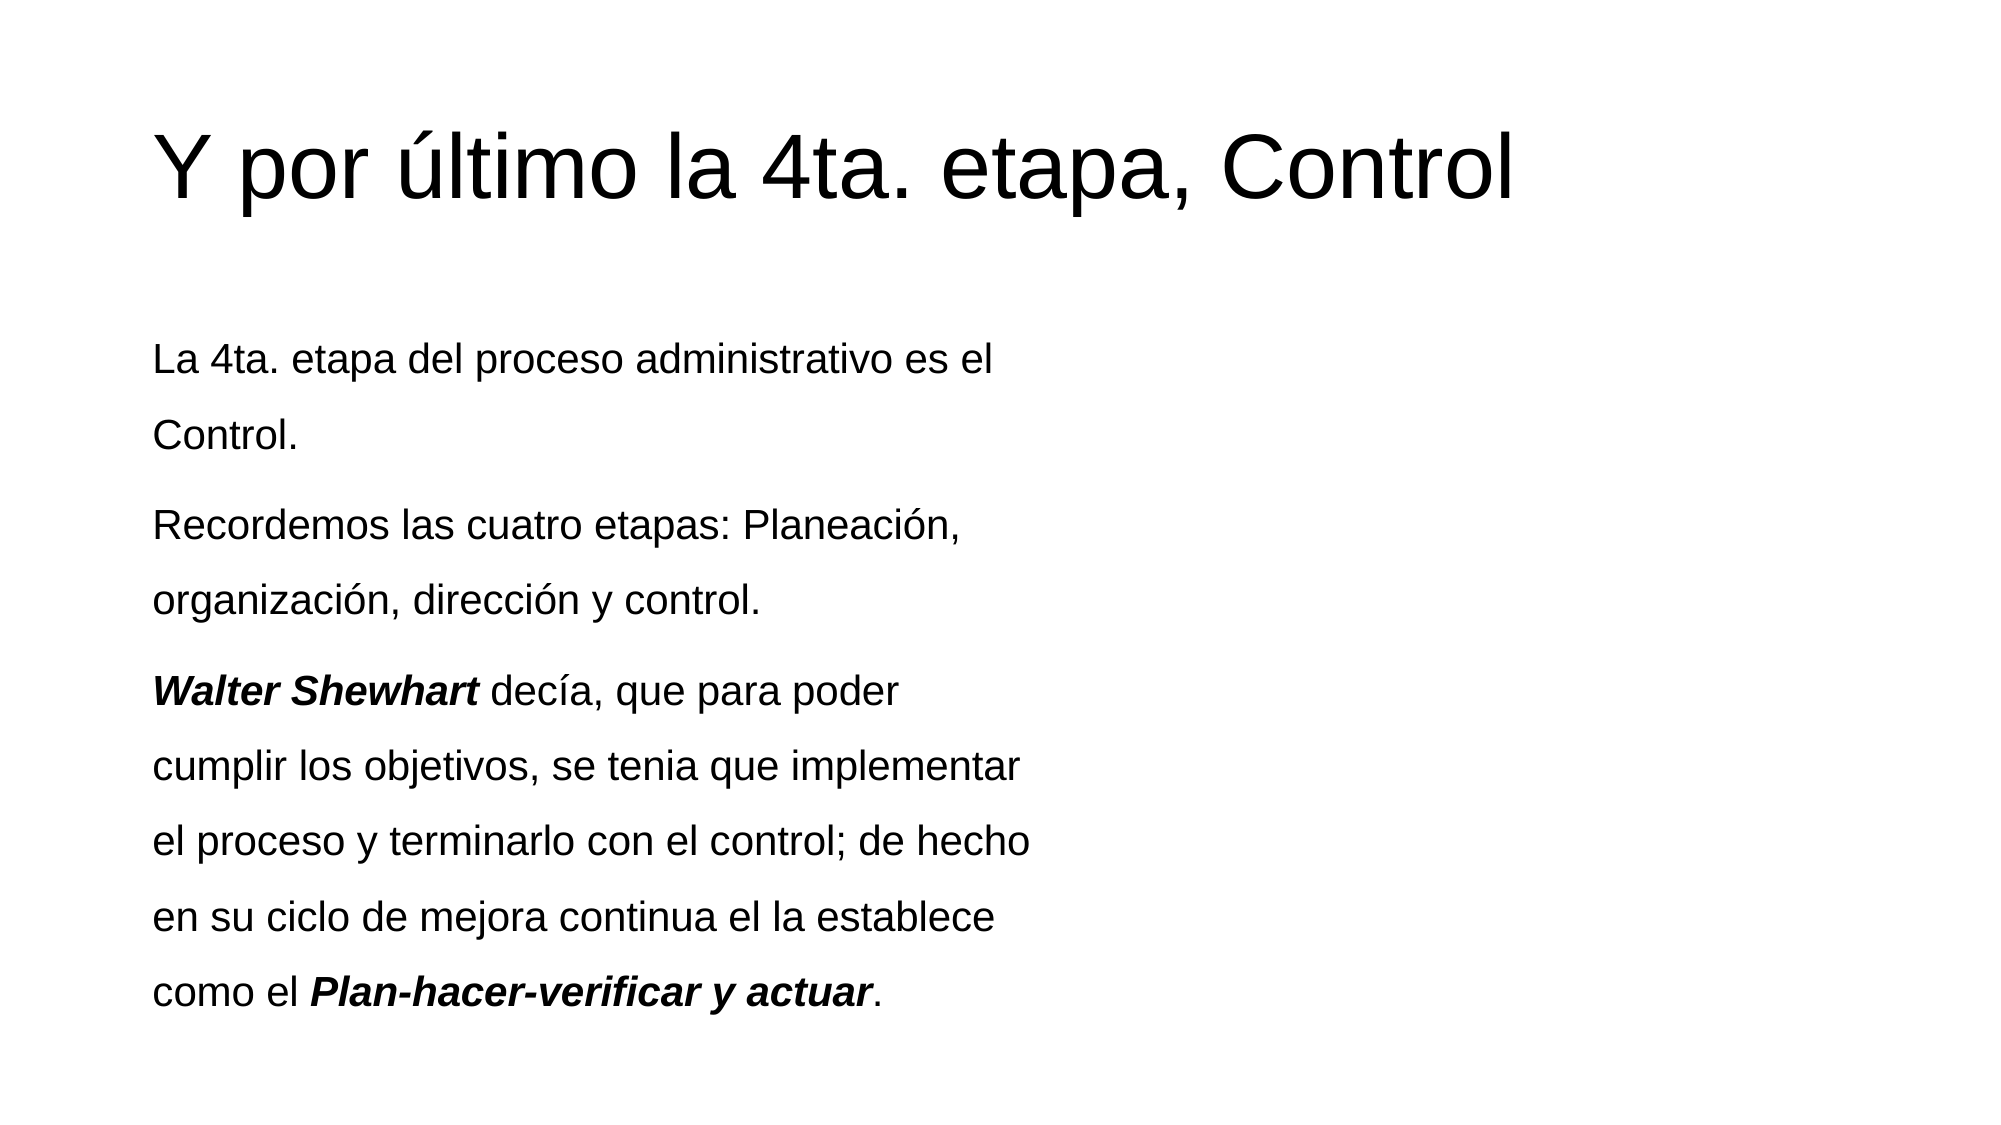

# Y por último la 4ta. etapa, Control
La 4ta. etapa del proceso administrativo es el Control.
Recordemos las cuatro etapas: Planeación, organización, dirección y control.
Walter Shewhart decía, que para poder cumplir los objetivos, se tenia que implementar el proceso y terminarlo con el control; de hecho en su ciclo de mejora continua el la establece como el Plan-hacer-verificar y actuar.